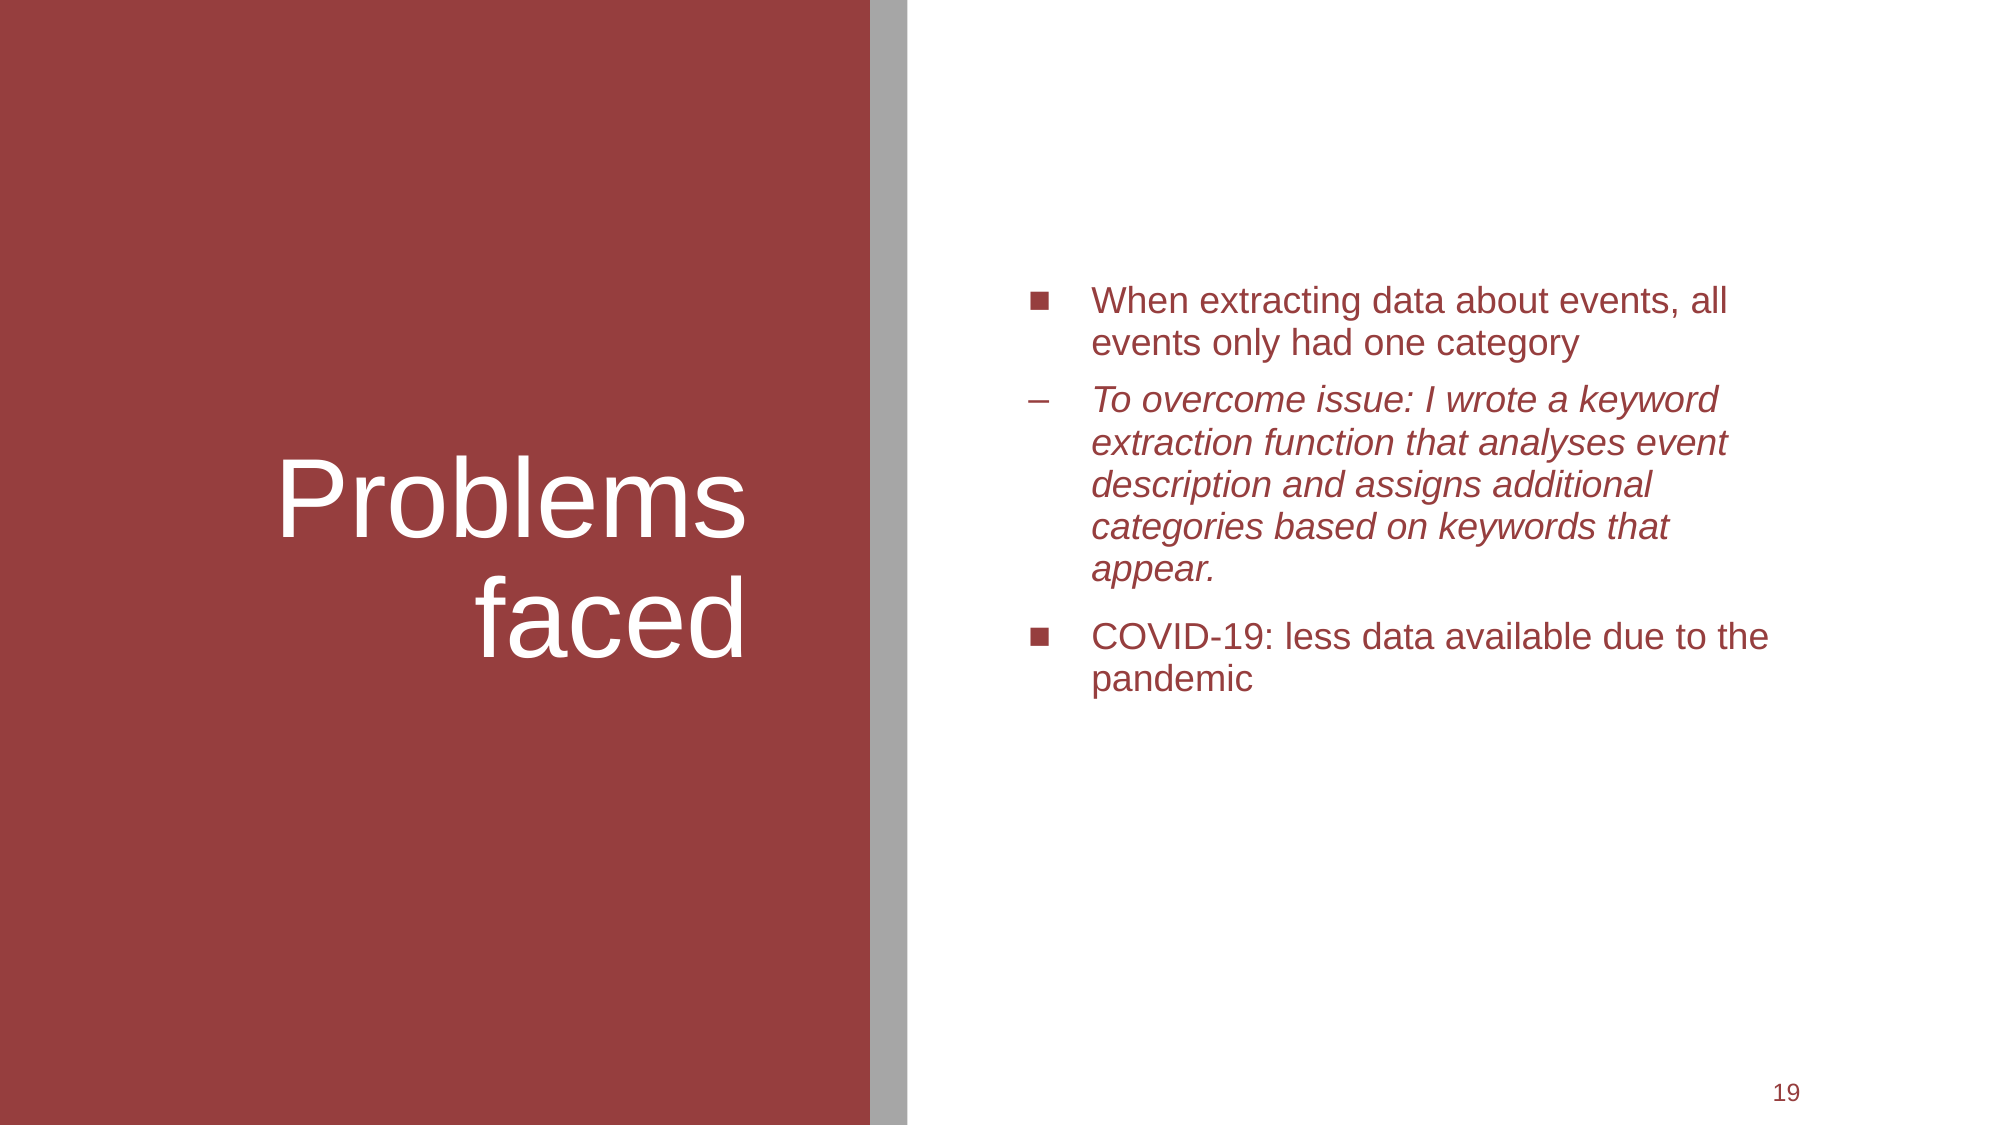

# Problems faced
When extracting data about events, all events only had one category
To overcome issue: I wrote a keyword extraction function that analyses event description and assigns additional categories based on keywords that appear.
COVID-19: less data available due to the pandemic

19